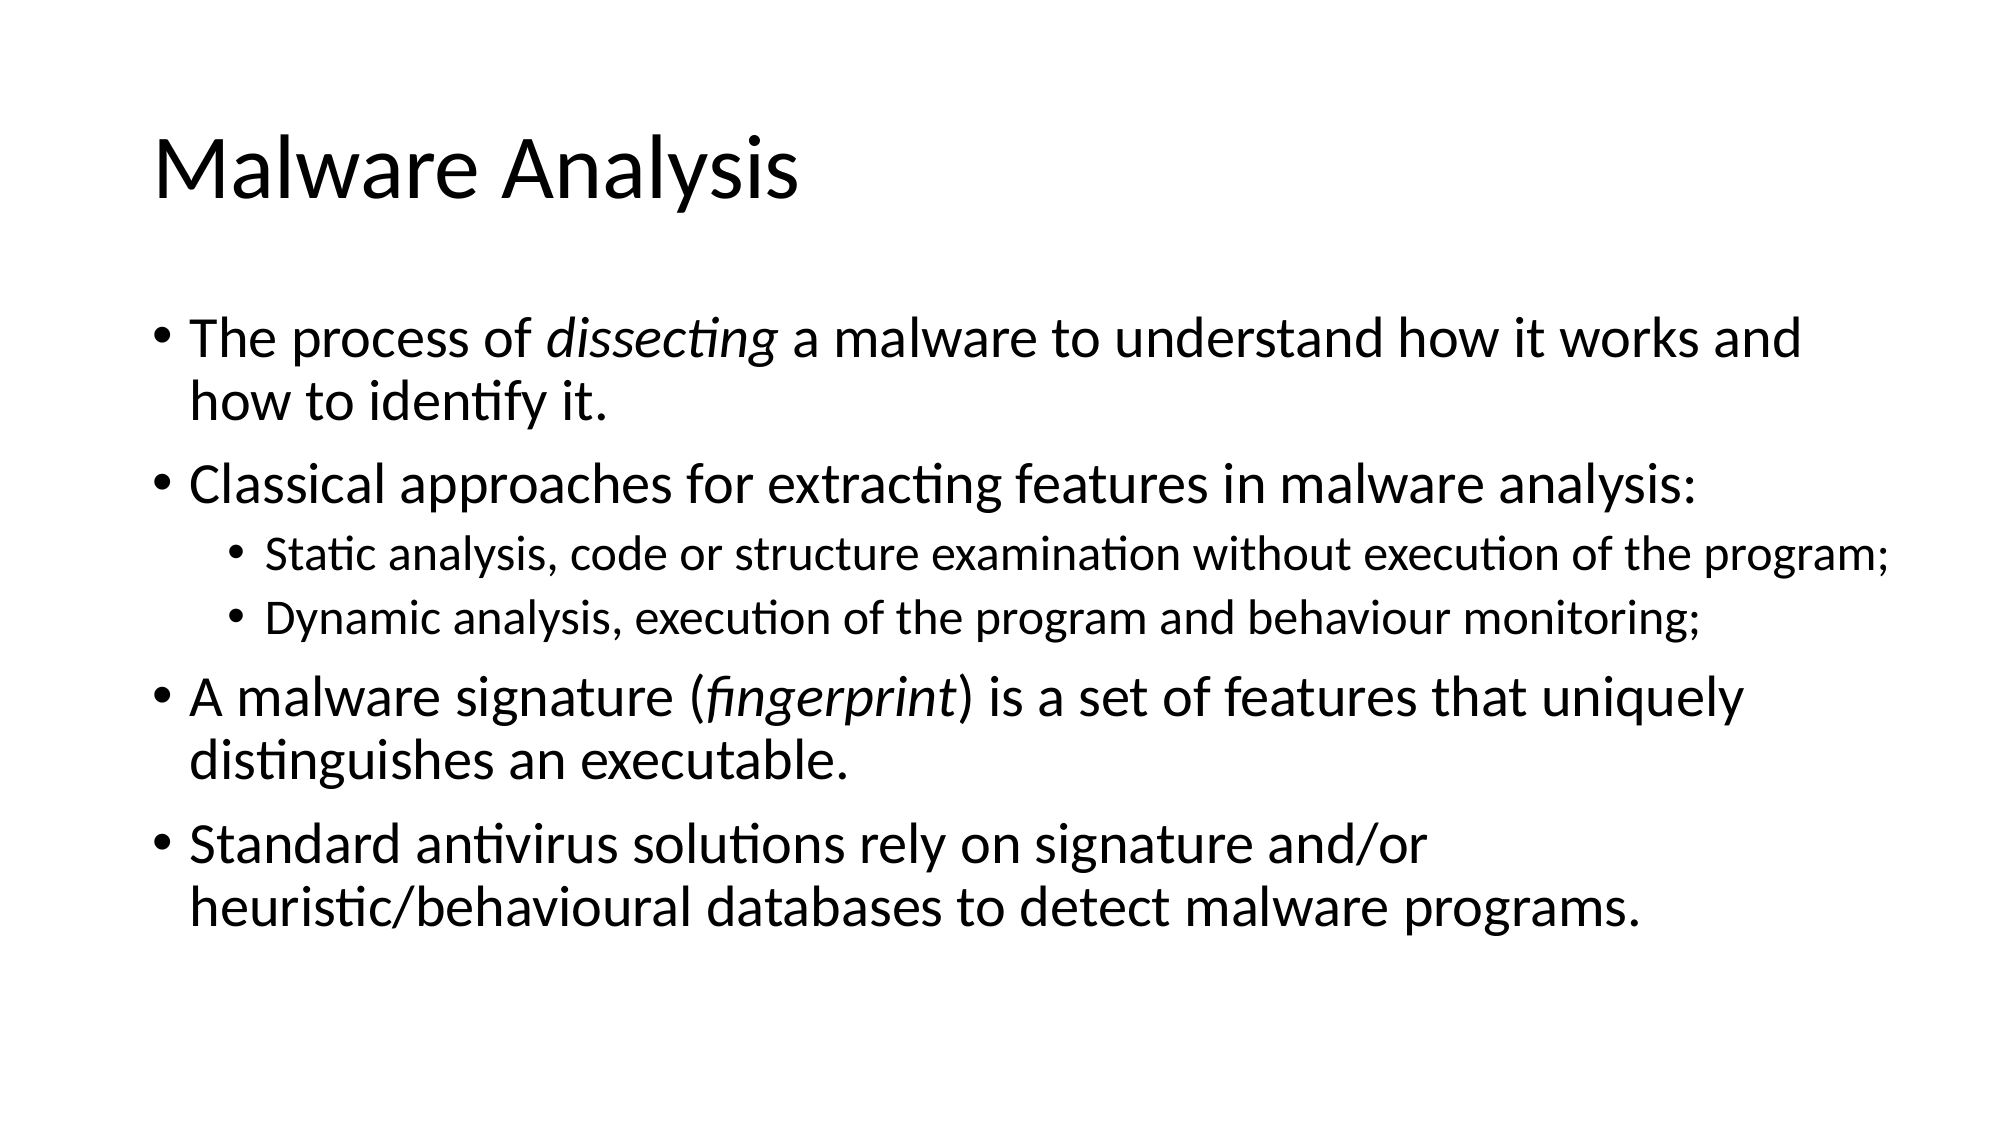

# Malware Analysis
The process of dissecting a malware to understand how it works and how to identify it.
Classical approaches for extracting features in malware analysis:
Static analysis, code or structure examination without execution of the program;
Dynamic analysis, execution of the program and behaviour monitoring;
A malware signature (fingerprint) is a set of features that uniquely distinguishes an executable.
Standard antivirus solutions rely on signature and/or heuristic/behavioural databases to detect malware programs.